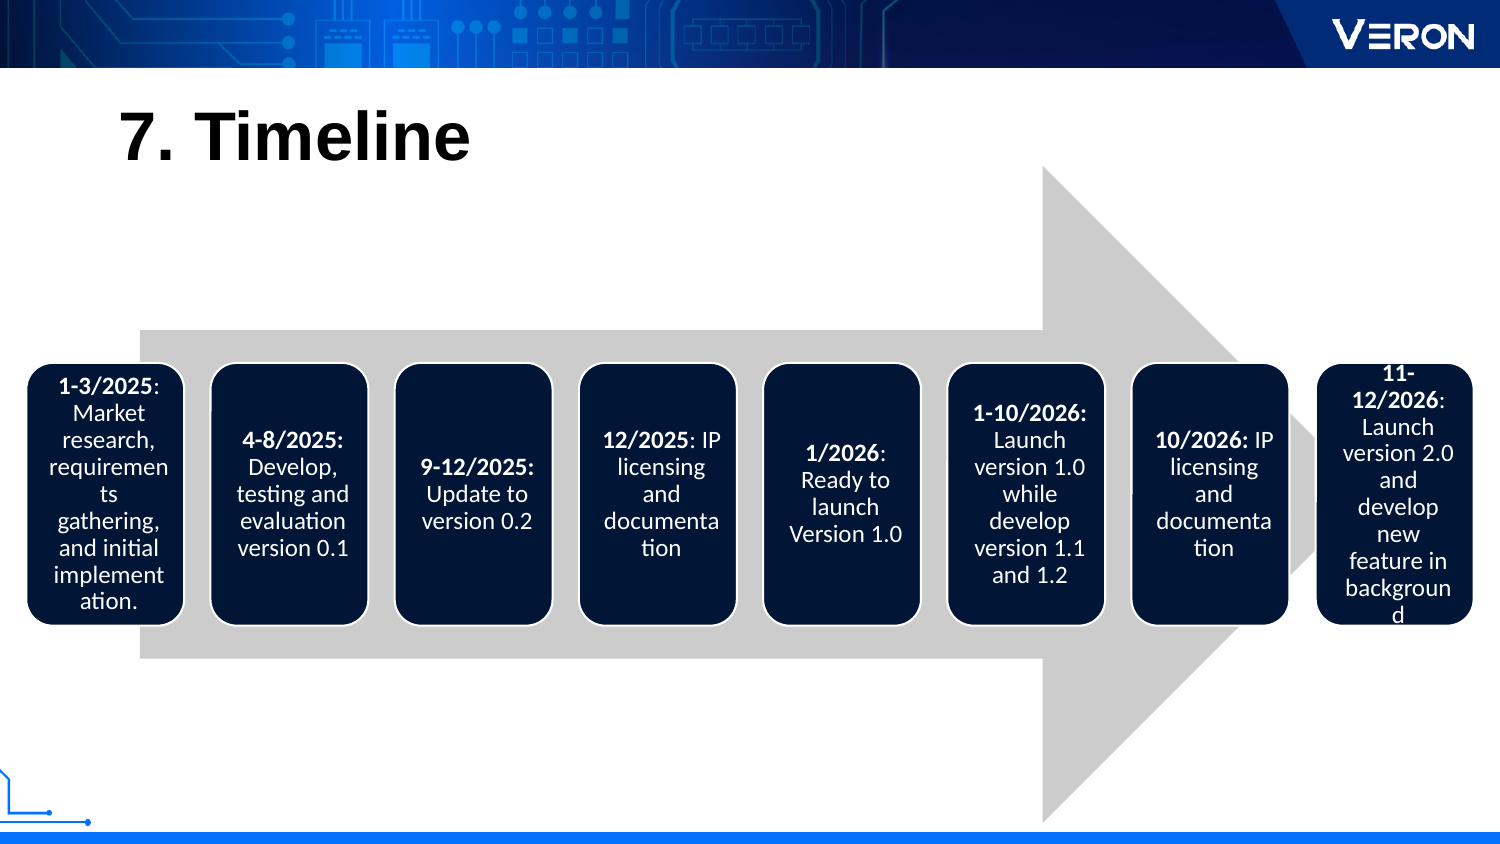

# 7. Timeline
1-3/2025: Market research, requirements gathering, and initial implementation.
4-8/2025: Develop, testing and evaluation version 0.1
9-12/2025: Update to version 0.2
12/2025: IP licensing and documentation
1/2026: Ready to launch Version 1.0
1-10/2026: Launch version 1.0 while develop version 1.1 and 1.2
10/2026: IP licensing and documentation
11-12/2026: Launch version 2.0 and develop new feature in background